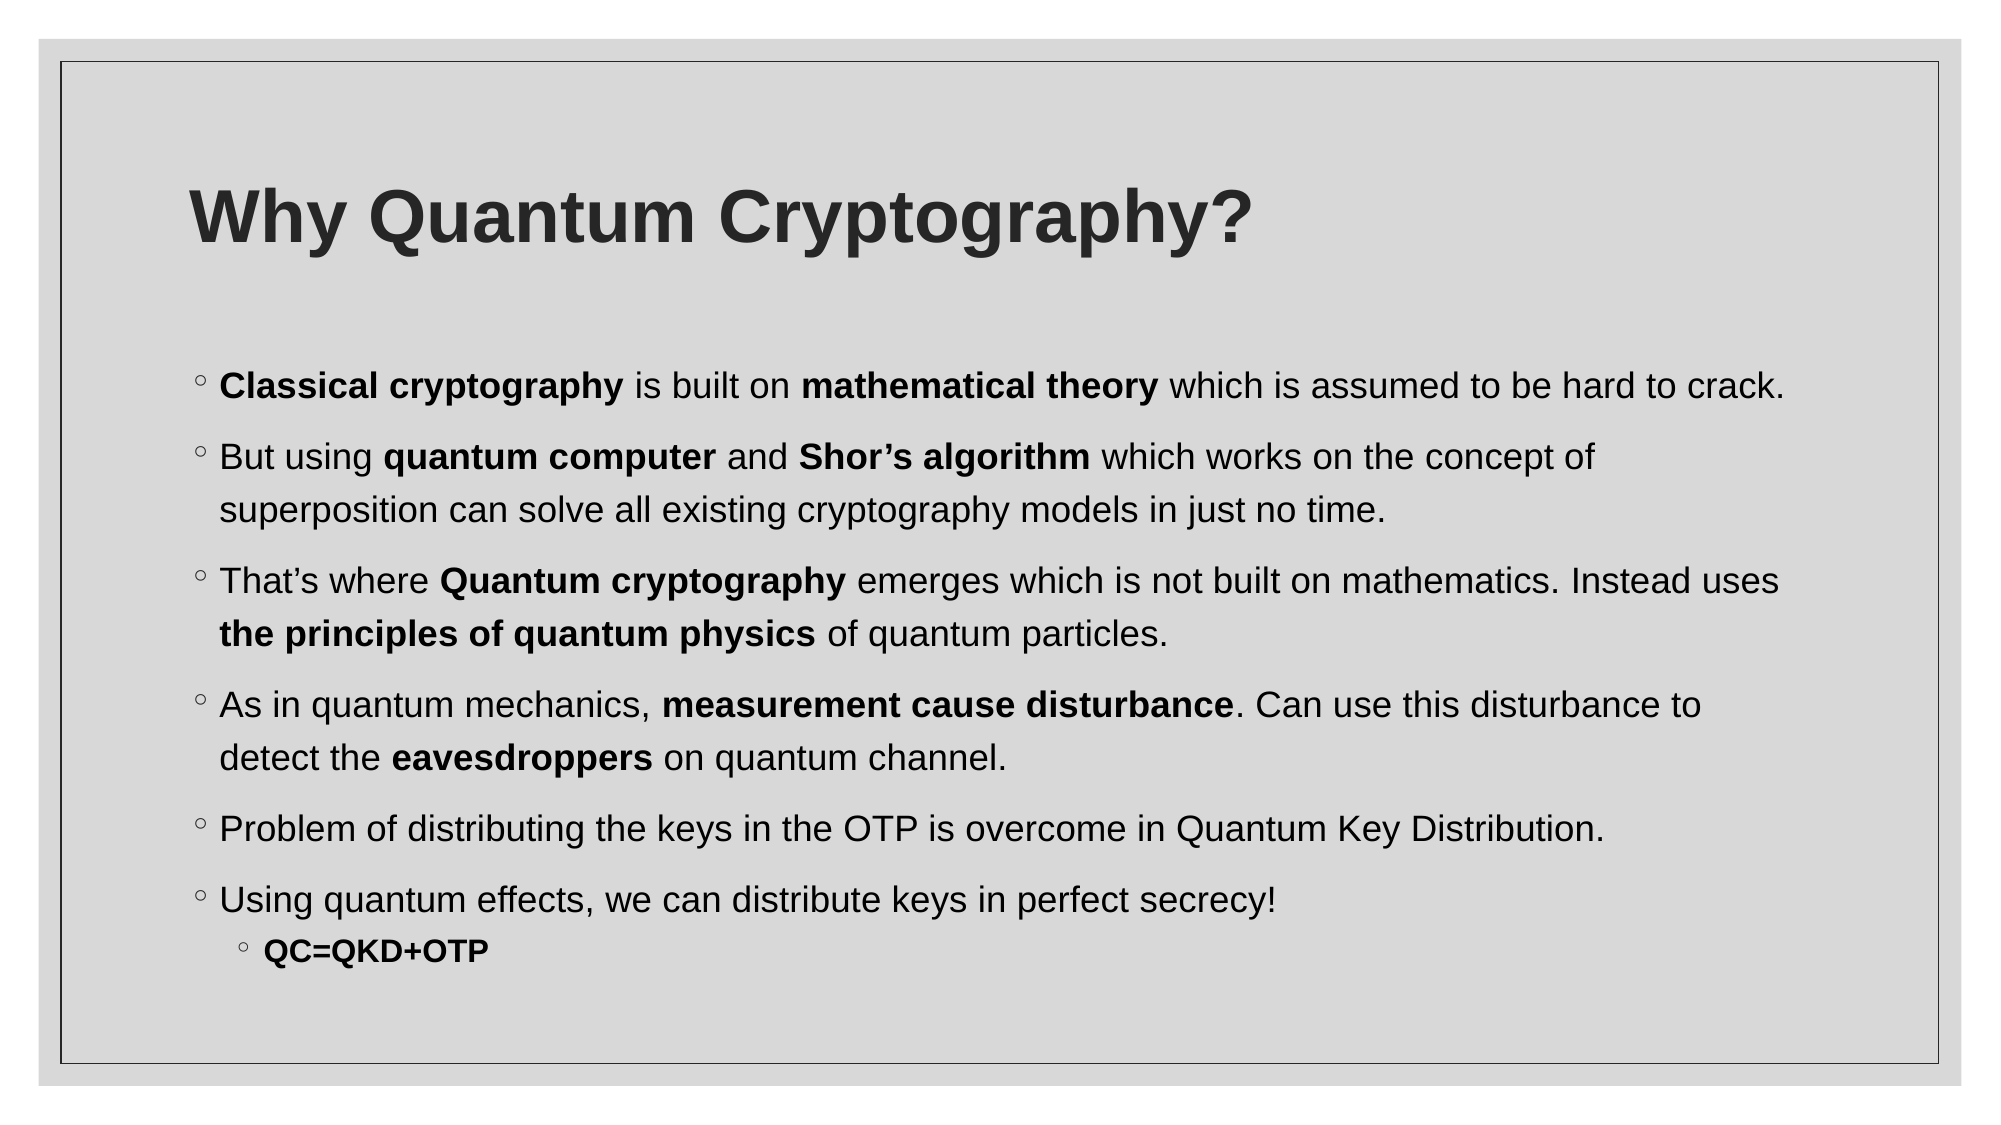

# Why Quantum Cryptography?
Classical cryptography is built on mathematical theory which is assumed to be hard to crack.
But using quantum computer and Shor’s algorithm which works on the concept of superposition can solve all existing cryptography models in just no time.
That’s where Quantum cryptography emerges which is not built on mathematics. Instead uses the principles of quantum physics of quantum particles.
As in quantum mechanics, measurement cause disturbance. Can use this disturbance to detect the eavesdroppers on quantum channel.
Problem of distributing the keys in the OTP is overcome in Quantum Key Distribution.
Using quantum effects, we can distribute keys in perfect secrecy!
QC=QKD+OTP